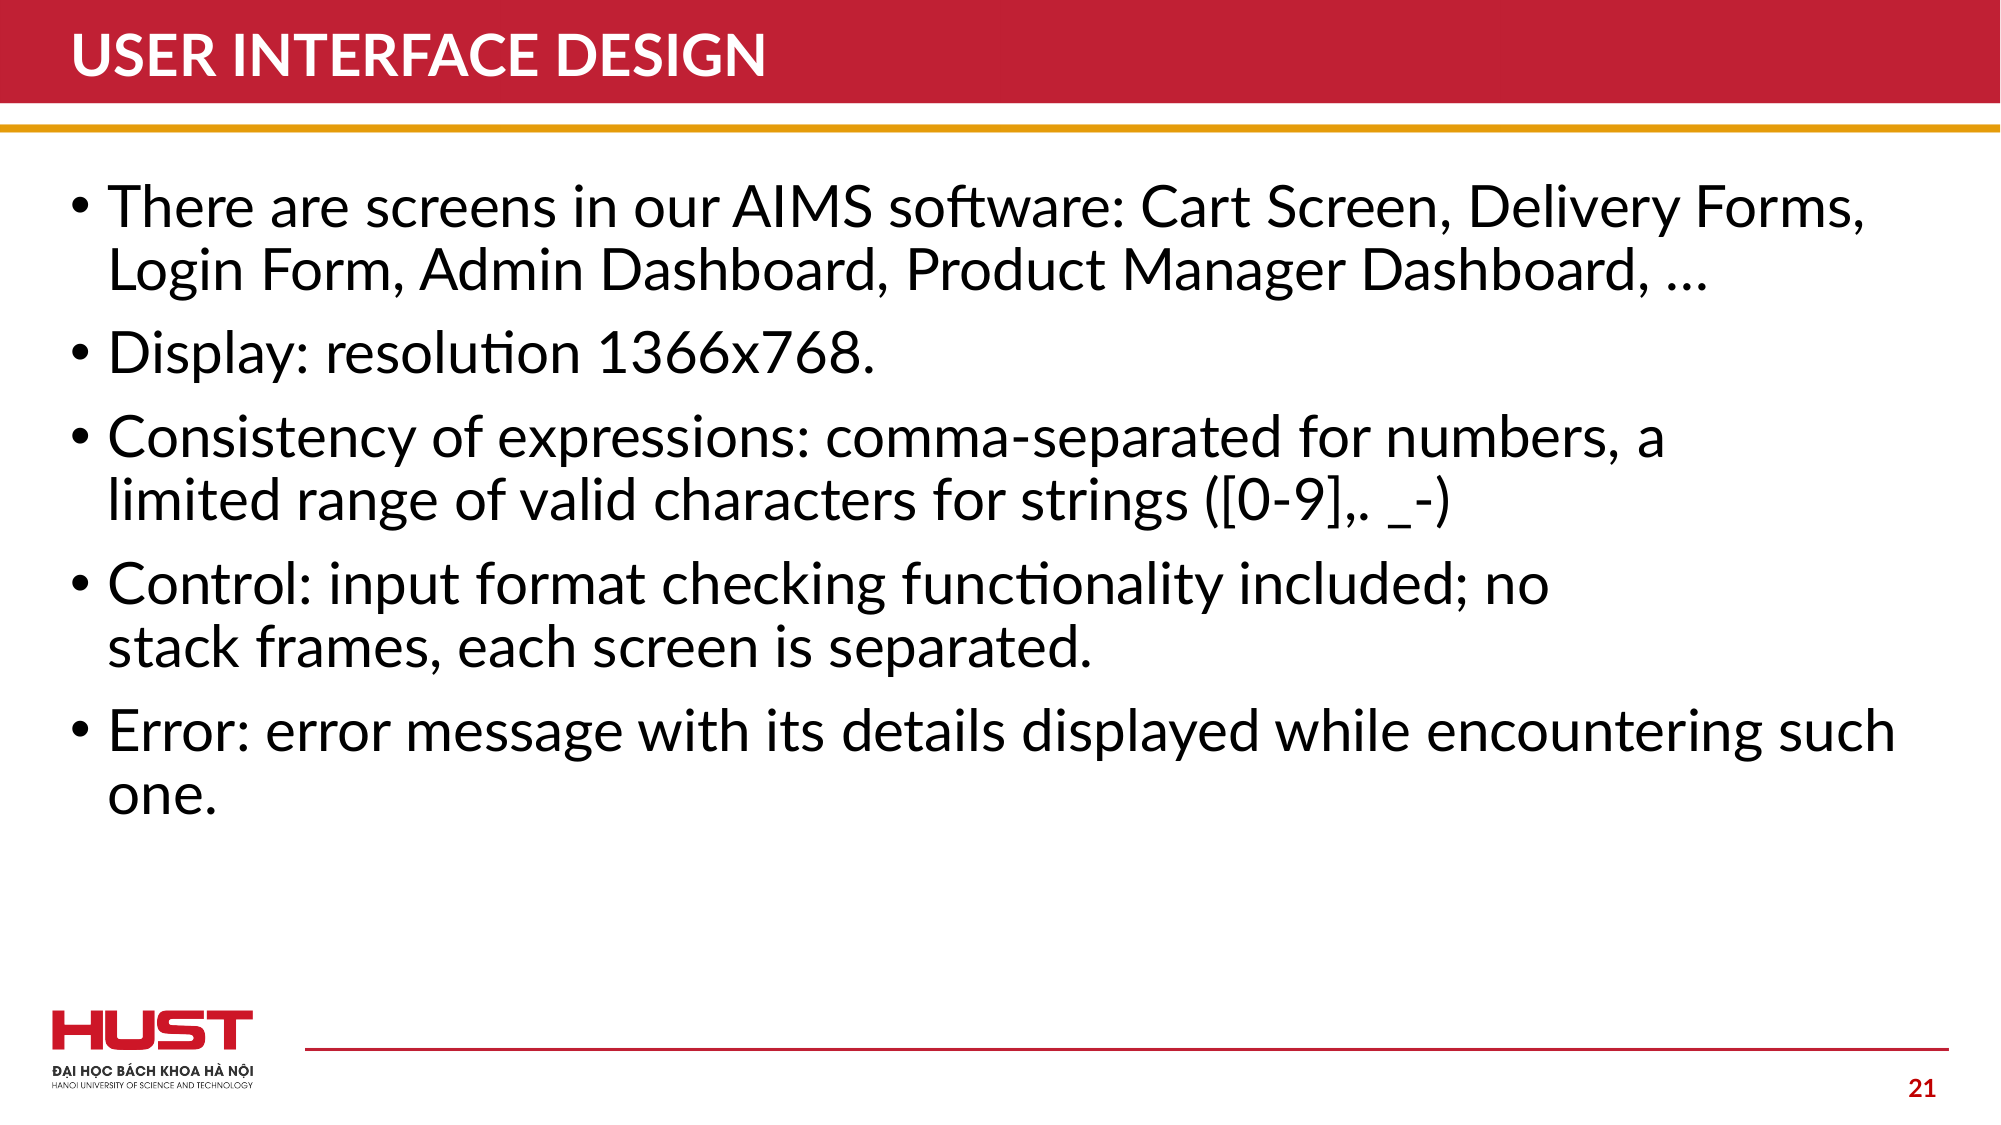

# USER INTERFACE DESIGN
There are screens in our AIMS software: Cart Screen, Delivery Forms, Login Form, Admin Dashboard, Product Manager Dashboard, …
Display: resolution 1366x768.
Consistency of expressions: comma-separated for numbers, a limited range of valid characters for strings ([0-9],. _-)
Control: input format checking functionality included; no stack frames, each screen is separated.
Error: error message with its details displayed while encountering such one.
21